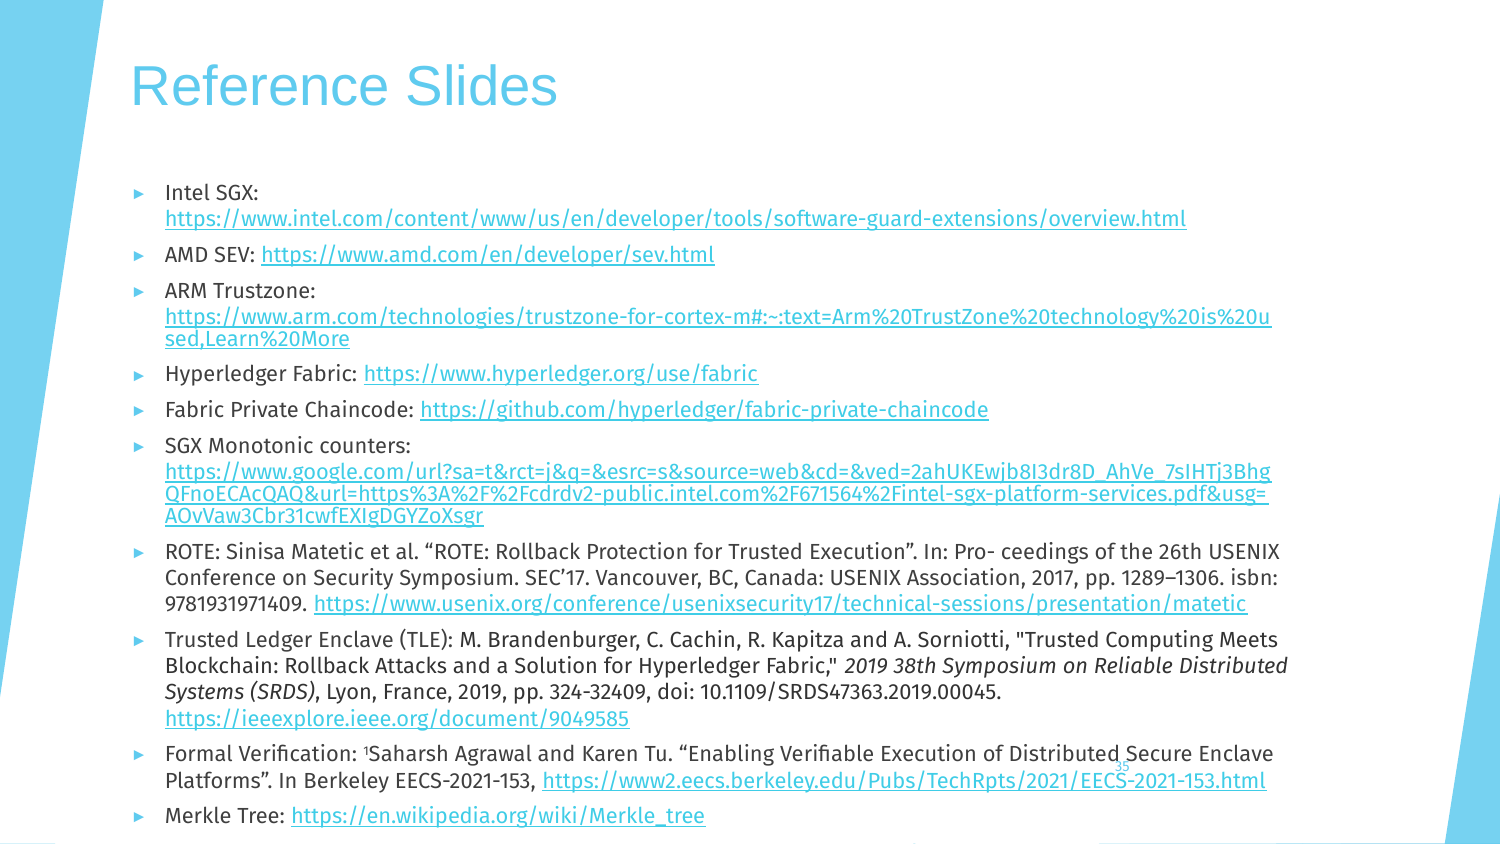

# Reference Slides
Intel SGX: https://www.intel.com/content/www/us/en/developer/tools/software-guard-extensions/overview.html
AMD SEV: https://www.amd.com/en/developer/sev.html
ARM Trustzone: https://www.arm.com/technologies/trustzone-for-cortex-m#:~:text=Arm%20TrustZone%20technology%20is%20used,Learn%20More
Hyperledger Fabric: https://www.hyperledger.org/use/fabric
Fabric Private Chaincode: https://github.com/hyperledger/fabric-private-chaincode
SGX Monotonic counters: https://www.google.com/url?sa=t&rct=j&q=&esrc=s&source=web&cd=&ved=2ahUKEwjb8I3dr8D_AhVe_7sIHTj3BhgQFnoECAcQAQ&url=https%3A%2F%2Fcdrdv2-public.intel.com%2F671564%2Fintel-sgx-platform-services.pdf&usg=AOvVaw3Cbr31cwfEXIgDGYZoXsgr
ROTE: Sinisa Matetic et al. “ROTE: Rollback Protection for Trusted Execution”. In: Pro- ceedings of the 26th USENIX Conference on Security Symposium. SEC’17. Vancouver, BC, Canada: USENIX Association, 2017, pp. 1289–1306. isbn: 9781931971409. https://www.usenix.org/conference/usenixsecurity17/technical-sessions/presentation/matetic
Trusted Ledger Enclave (TLE): M. Brandenburger, C. Cachin, R. Kapitza and A. Sorniotti, "Trusted Computing Meets Blockchain: Rollback Attacks and a Solution for Hyperledger Fabric," 2019 38th Symposium on Reliable Distributed Systems (SRDS), Lyon, France, 2019, pp. 324-32409, doi: 10.1109/SRDS47363.2019.00045. https://ieeexplore.ieee.org/document/9049585
Formal Verification: 1Saharsh Agrawal and Karen Tu. “Enabling Verifiable Execution of Distributed Secure Enclave Platforms”. In Berkeley EECS-2021-153, https://www2.eecs.berkeley.edu/Pubs/TechRpts/2021/EECS-2021-153.html
Merkle Tree: https://en.wikipedia.org/wiki/Merkle_tree

35